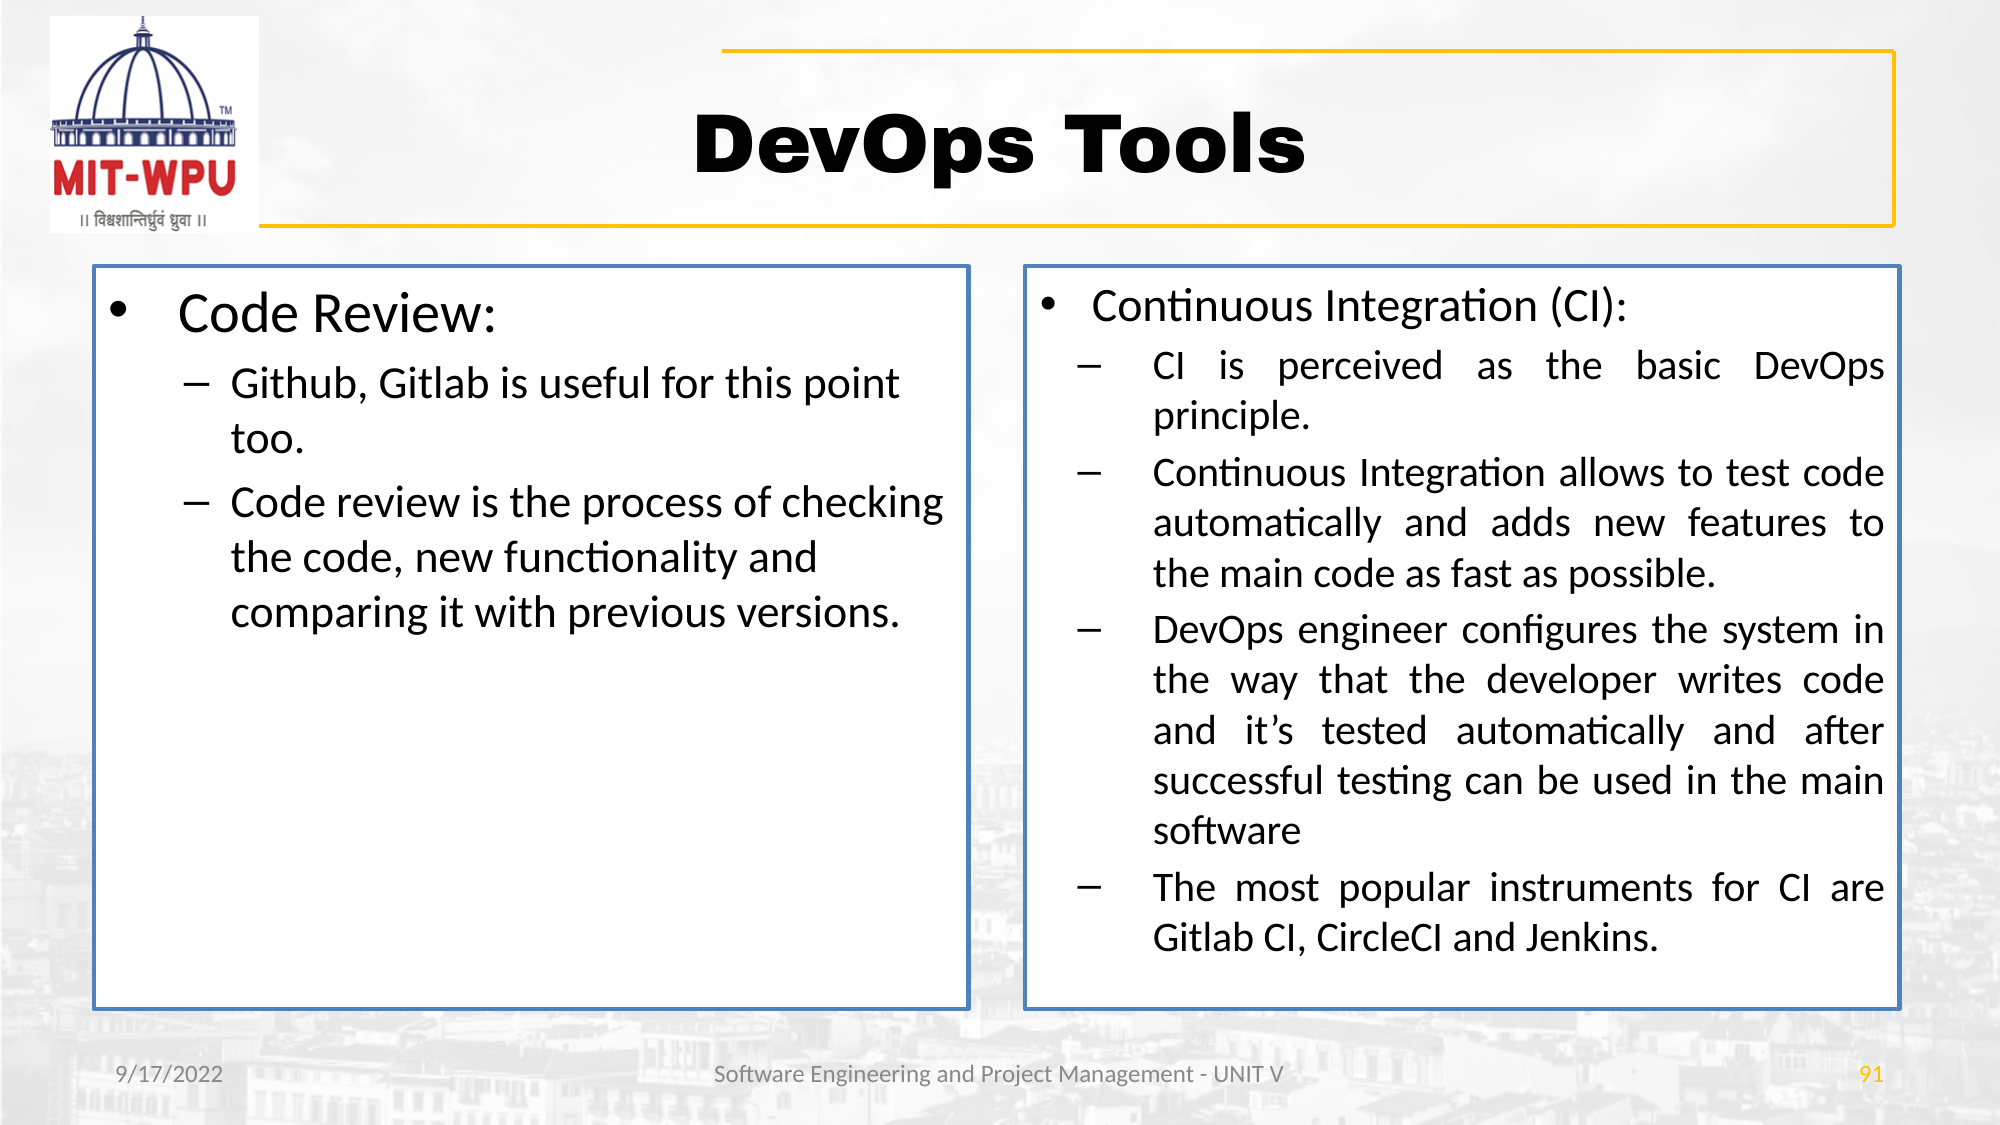

# DevOps Tools
 Code Review:
Github, Gitlab is useful for this point too.
Code review is the process of checking the code, new functionality and comparing it with previous versions.

Continuous Integration (CI):
CI is perceived as the basic DevOps principle.
Continuous Integration allows to test code automatically and adds new features to the main code as fast as possible.
DevOps engineer configures the system in the way that the developer writes code and it’s tested automatically and after successful testing can be used in the main software
The most popular instruments for CI are Gitlab CI, CircleCI and Jenkins.
9/17/2022
Software Engineering and Project Management - UNIT V
91